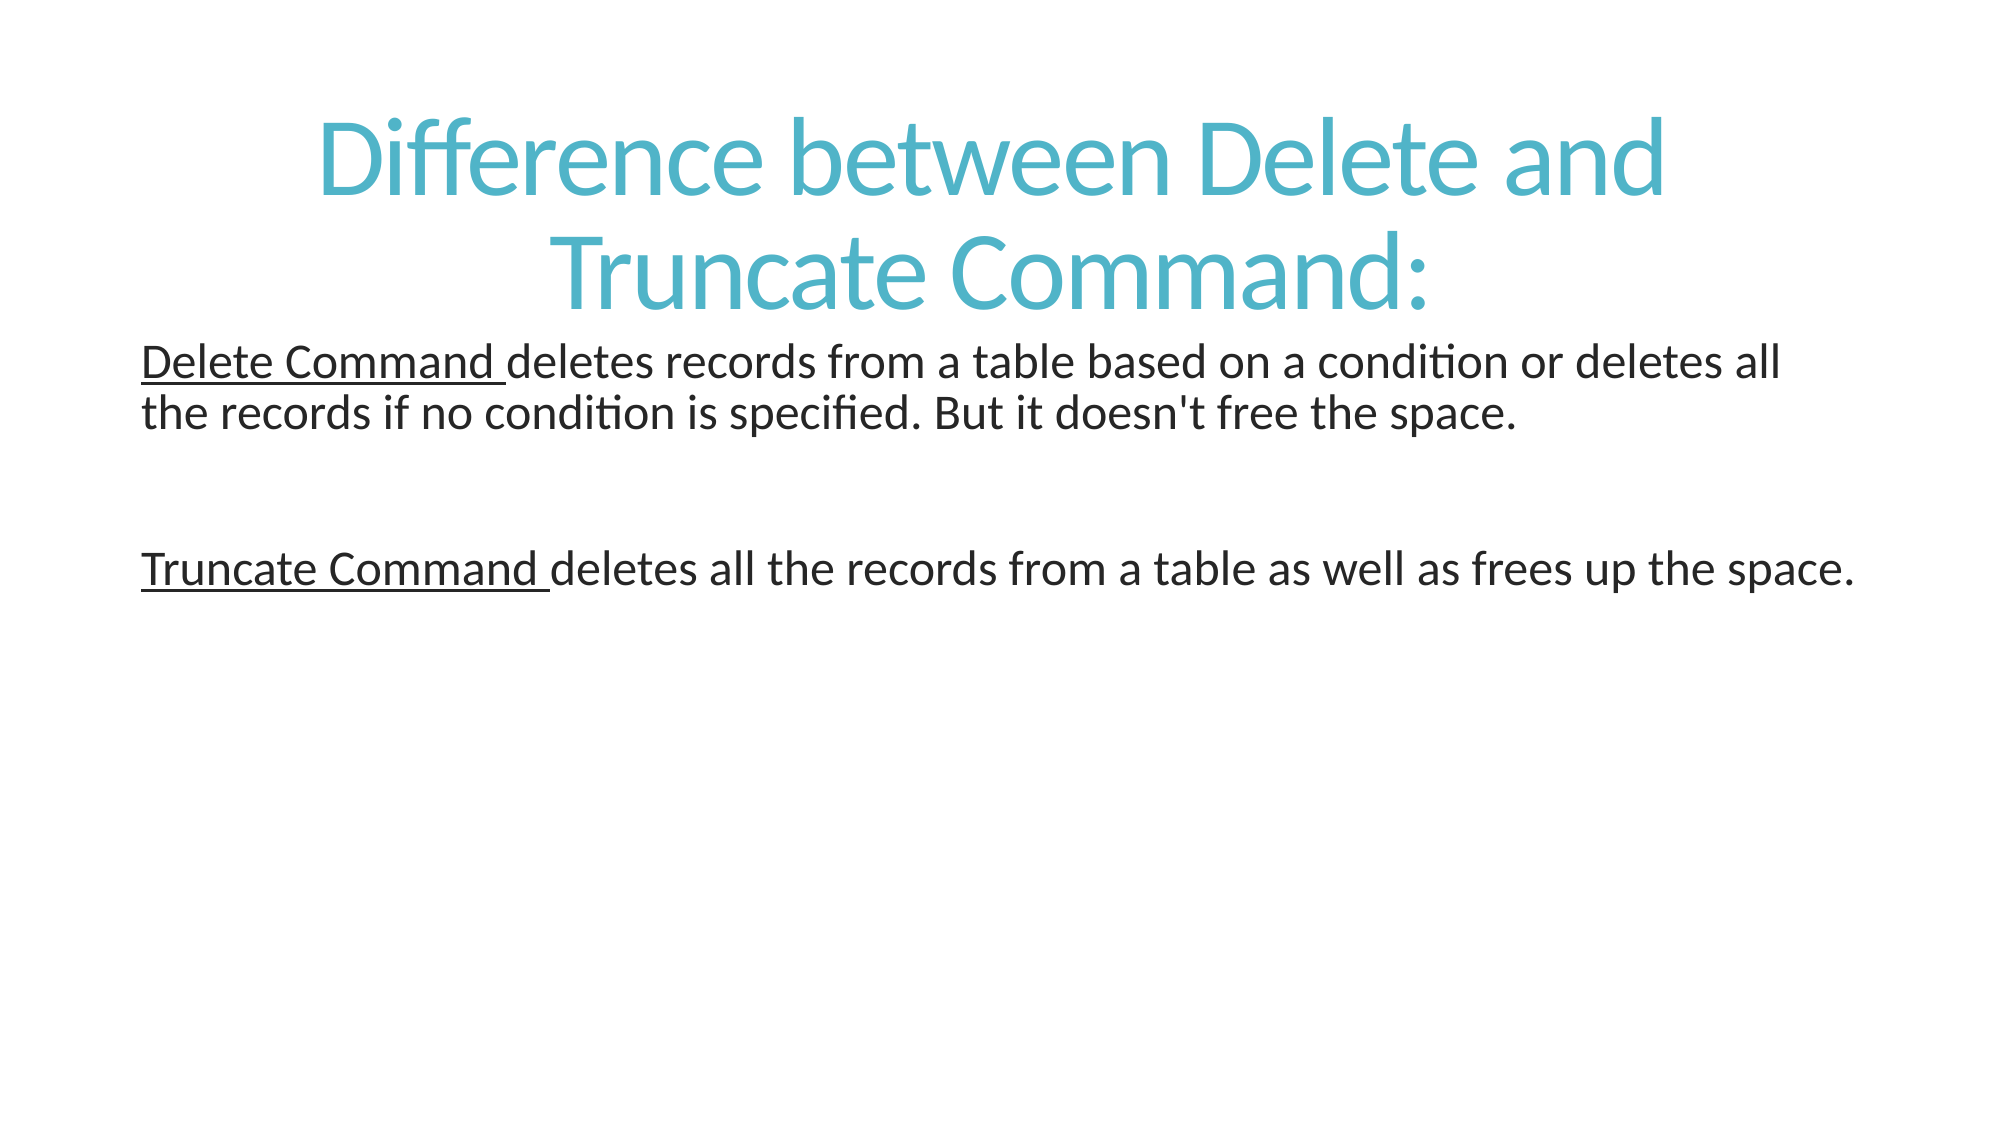

# Difference between Delete and Truncate Command:
Delete Command deletes records from a table based on a condition or deletes all the records if no condition is specified. But it doesn't free the space.

Truncate Command deletes all the records from a table as well as frees up the space.